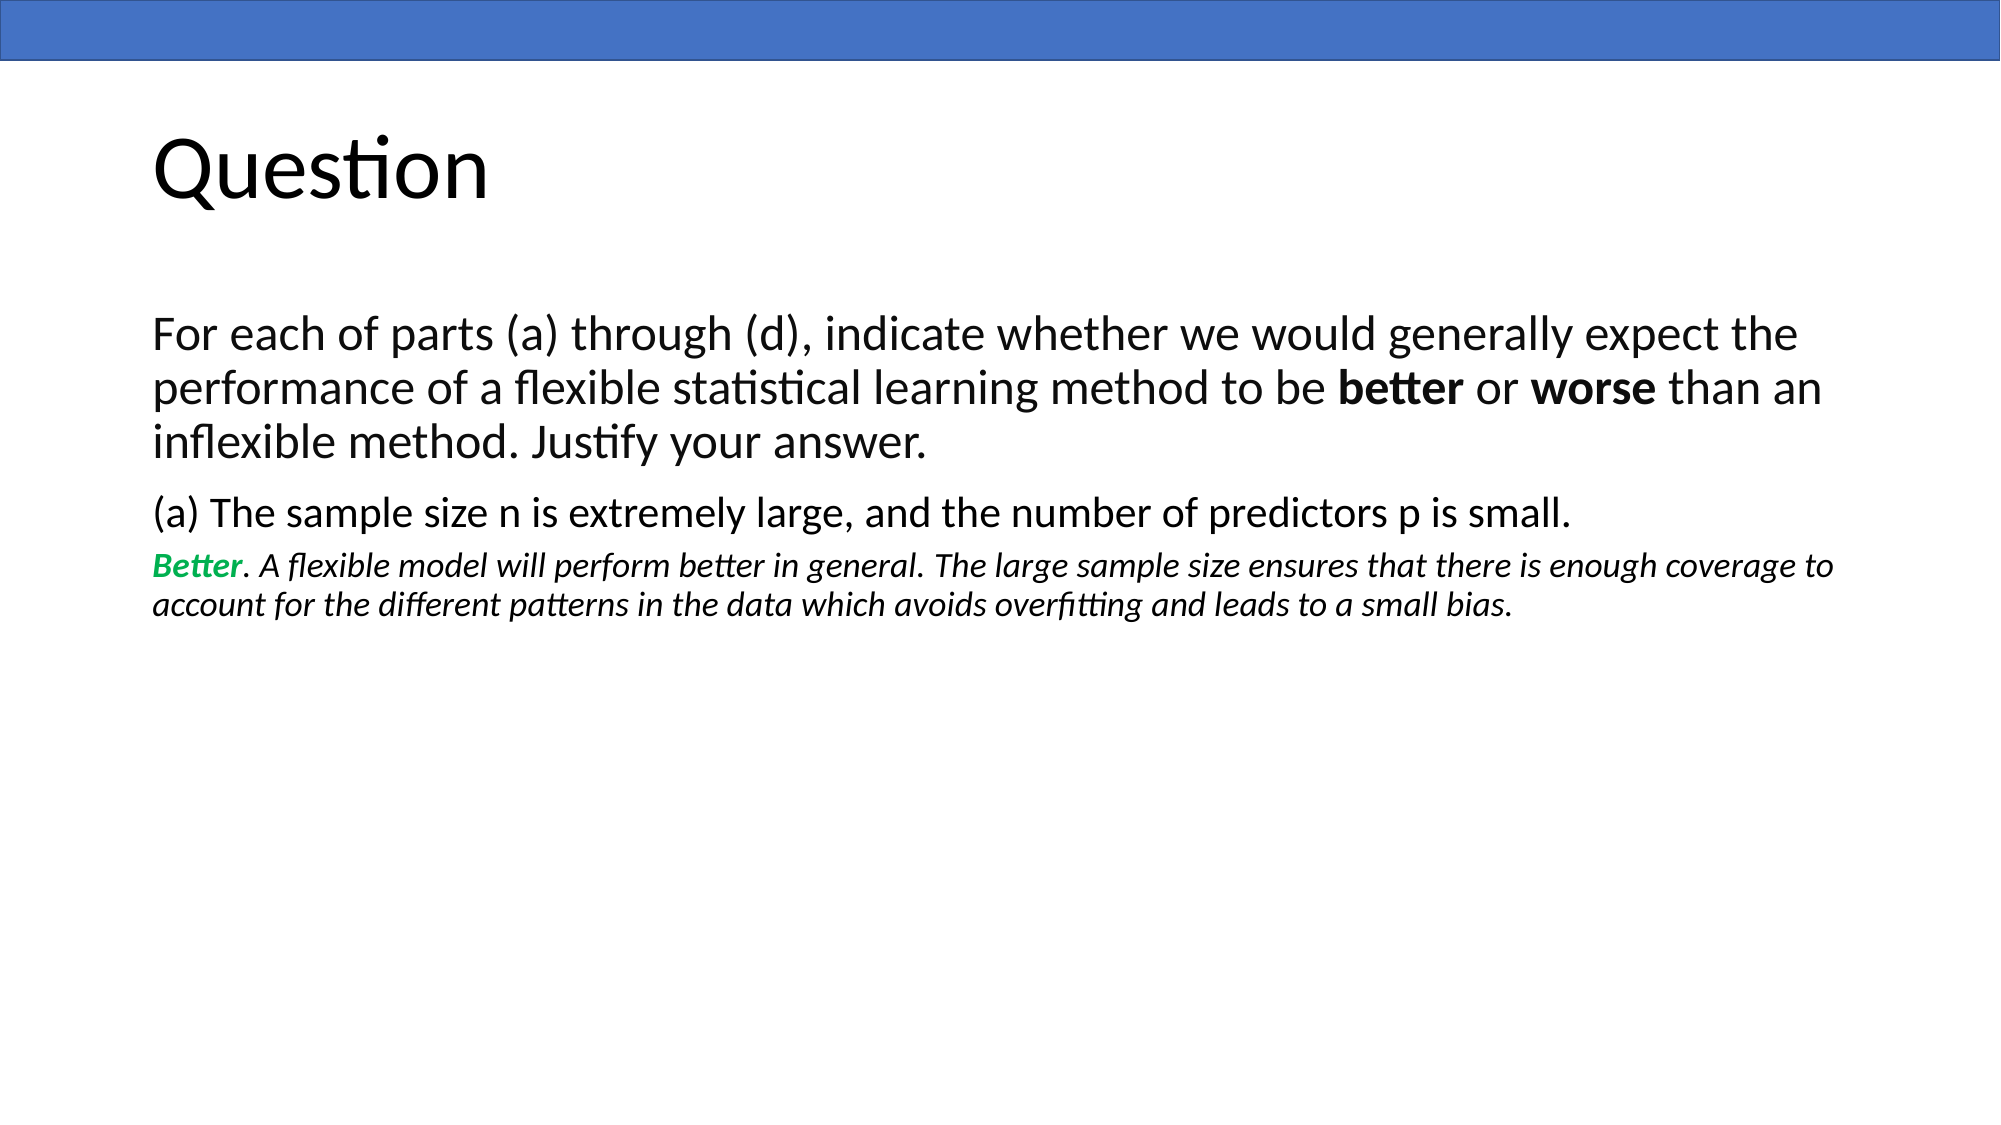

# Question
For each of parts (a) through (d), indicate whether we would generally expect the performance of a flexible statistical learning method to be better or worse than an inflexible method. Justify your answer.
(a) The sample size n is extremely large, and the number of predictors p is small.
Better. A flexible model will perform better in general. The large sample size ensures that there is enough coverage to account for the different patterns in the data which avoids overfitting and leads to a small bias.